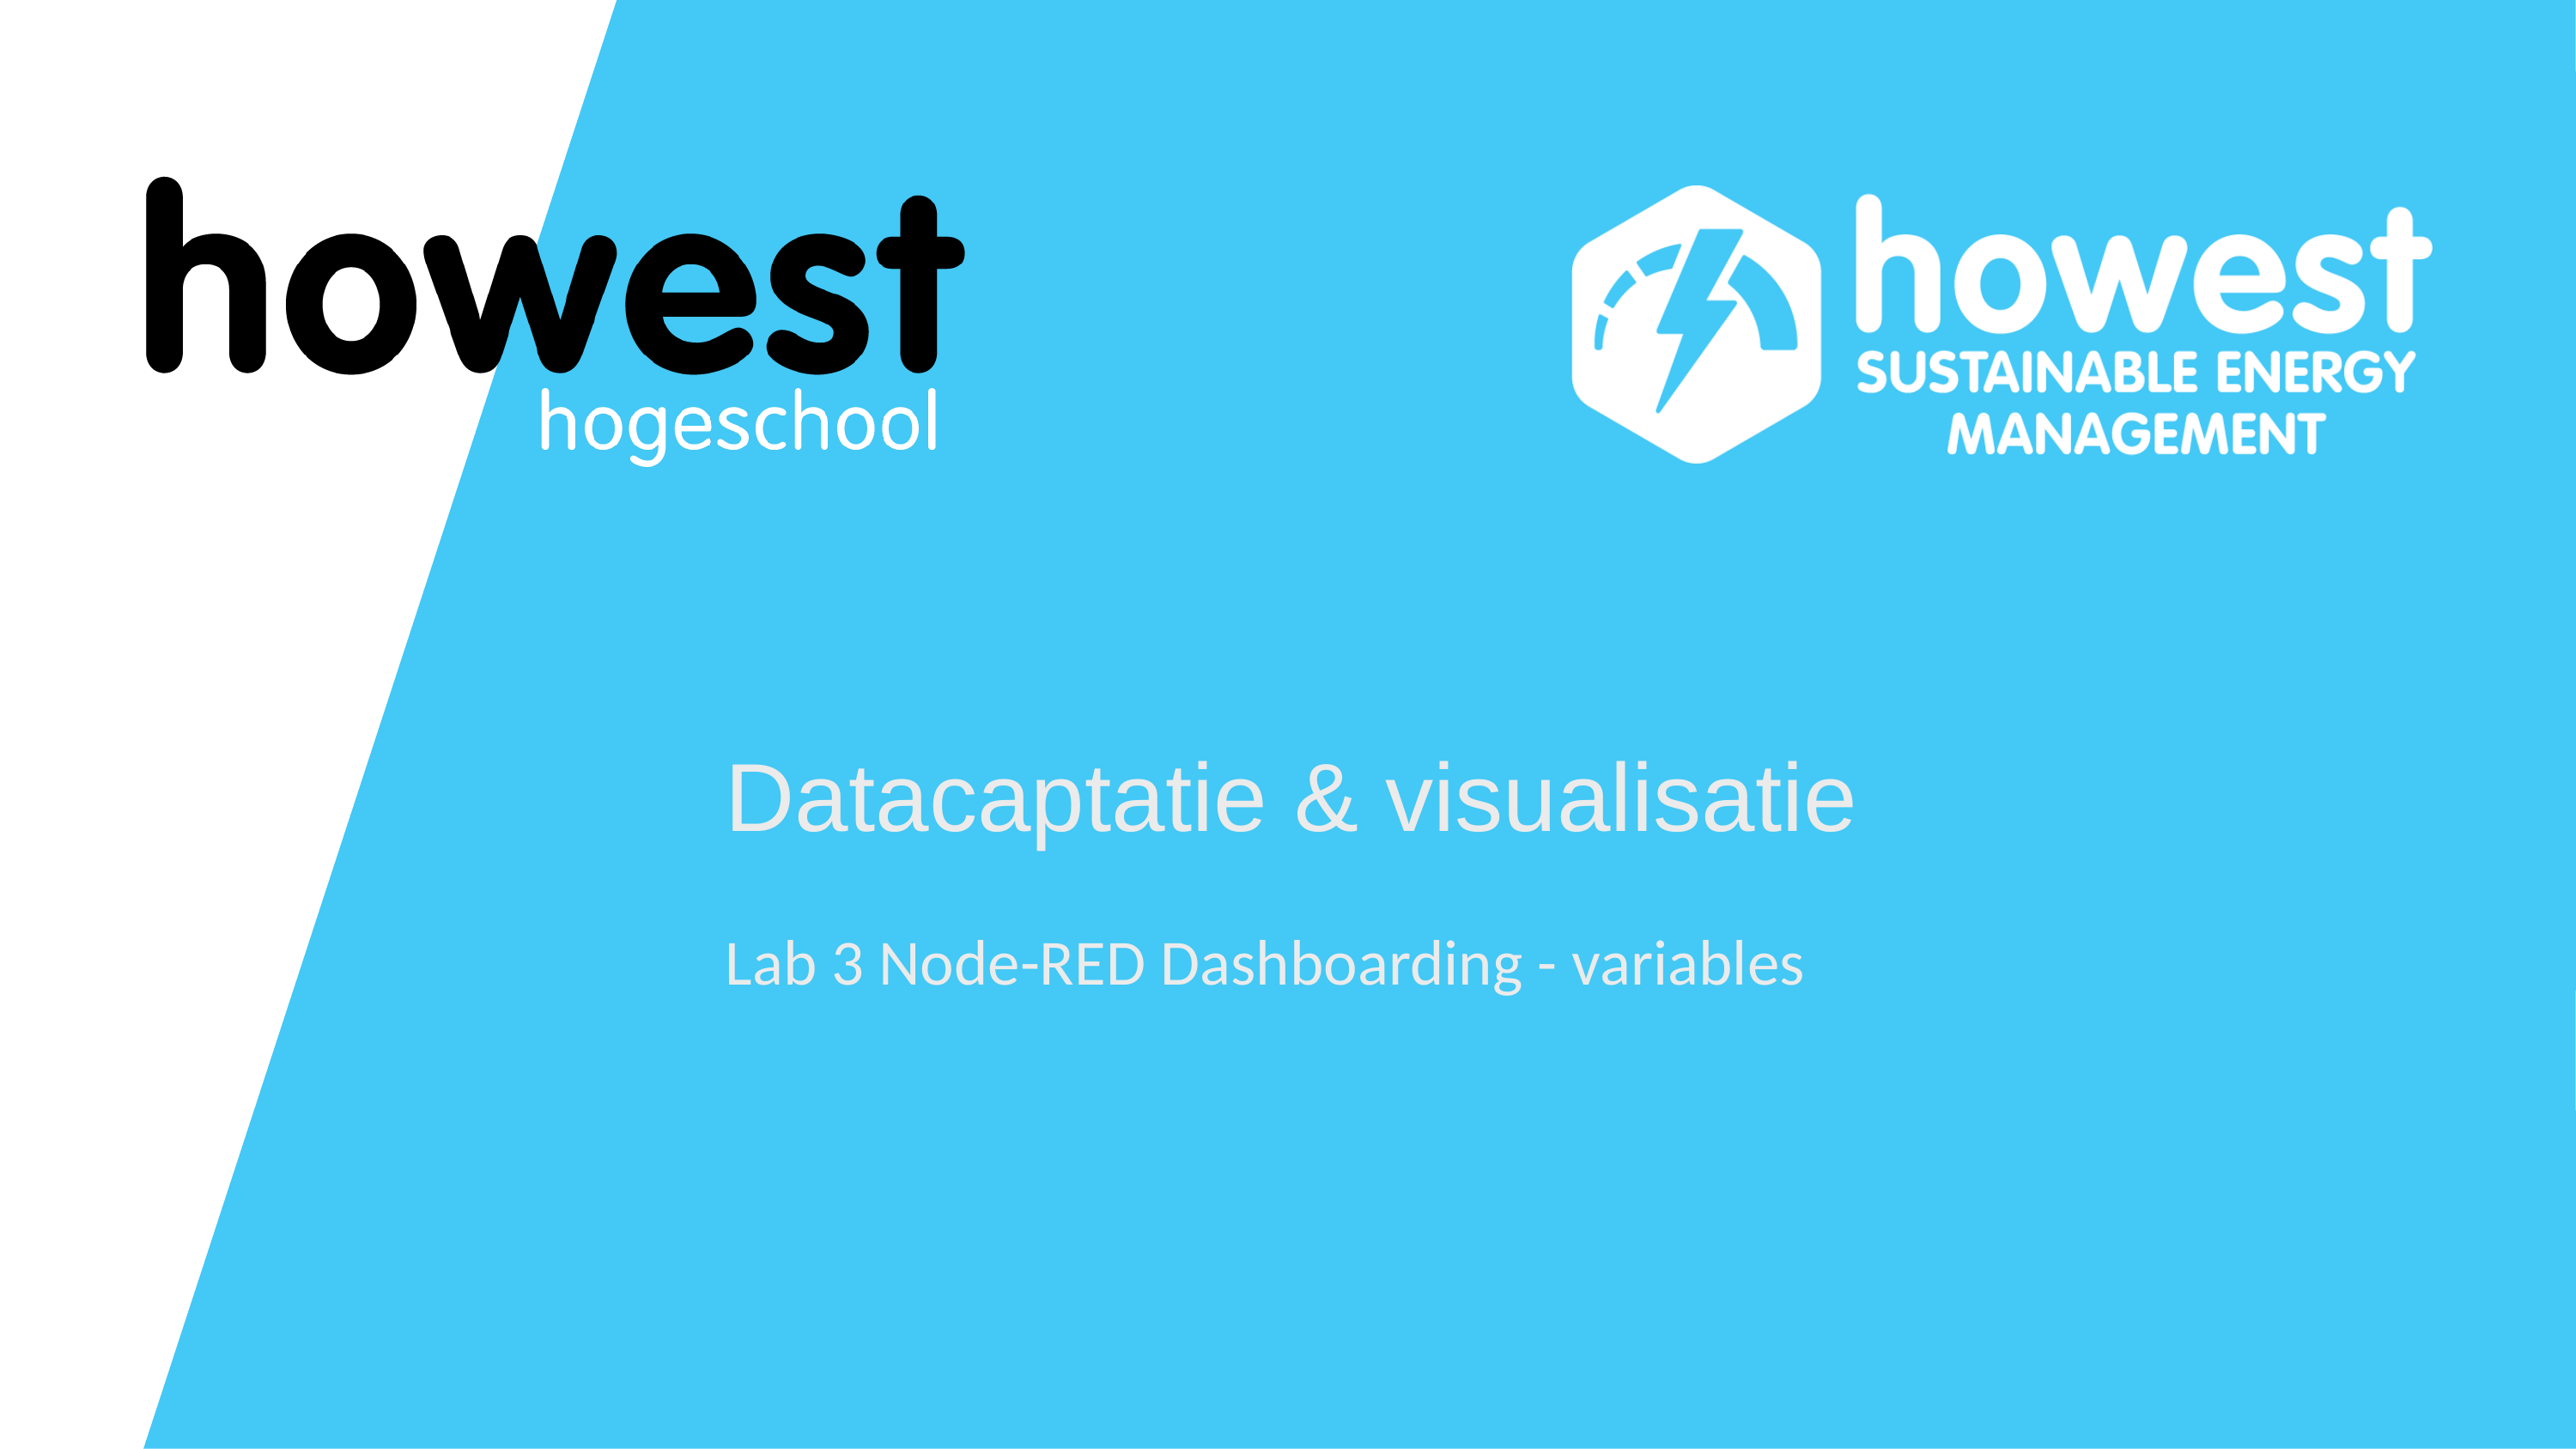

# Datacaptatie & visualisatie
Lab 3 Node-RED Dashboarding - variables